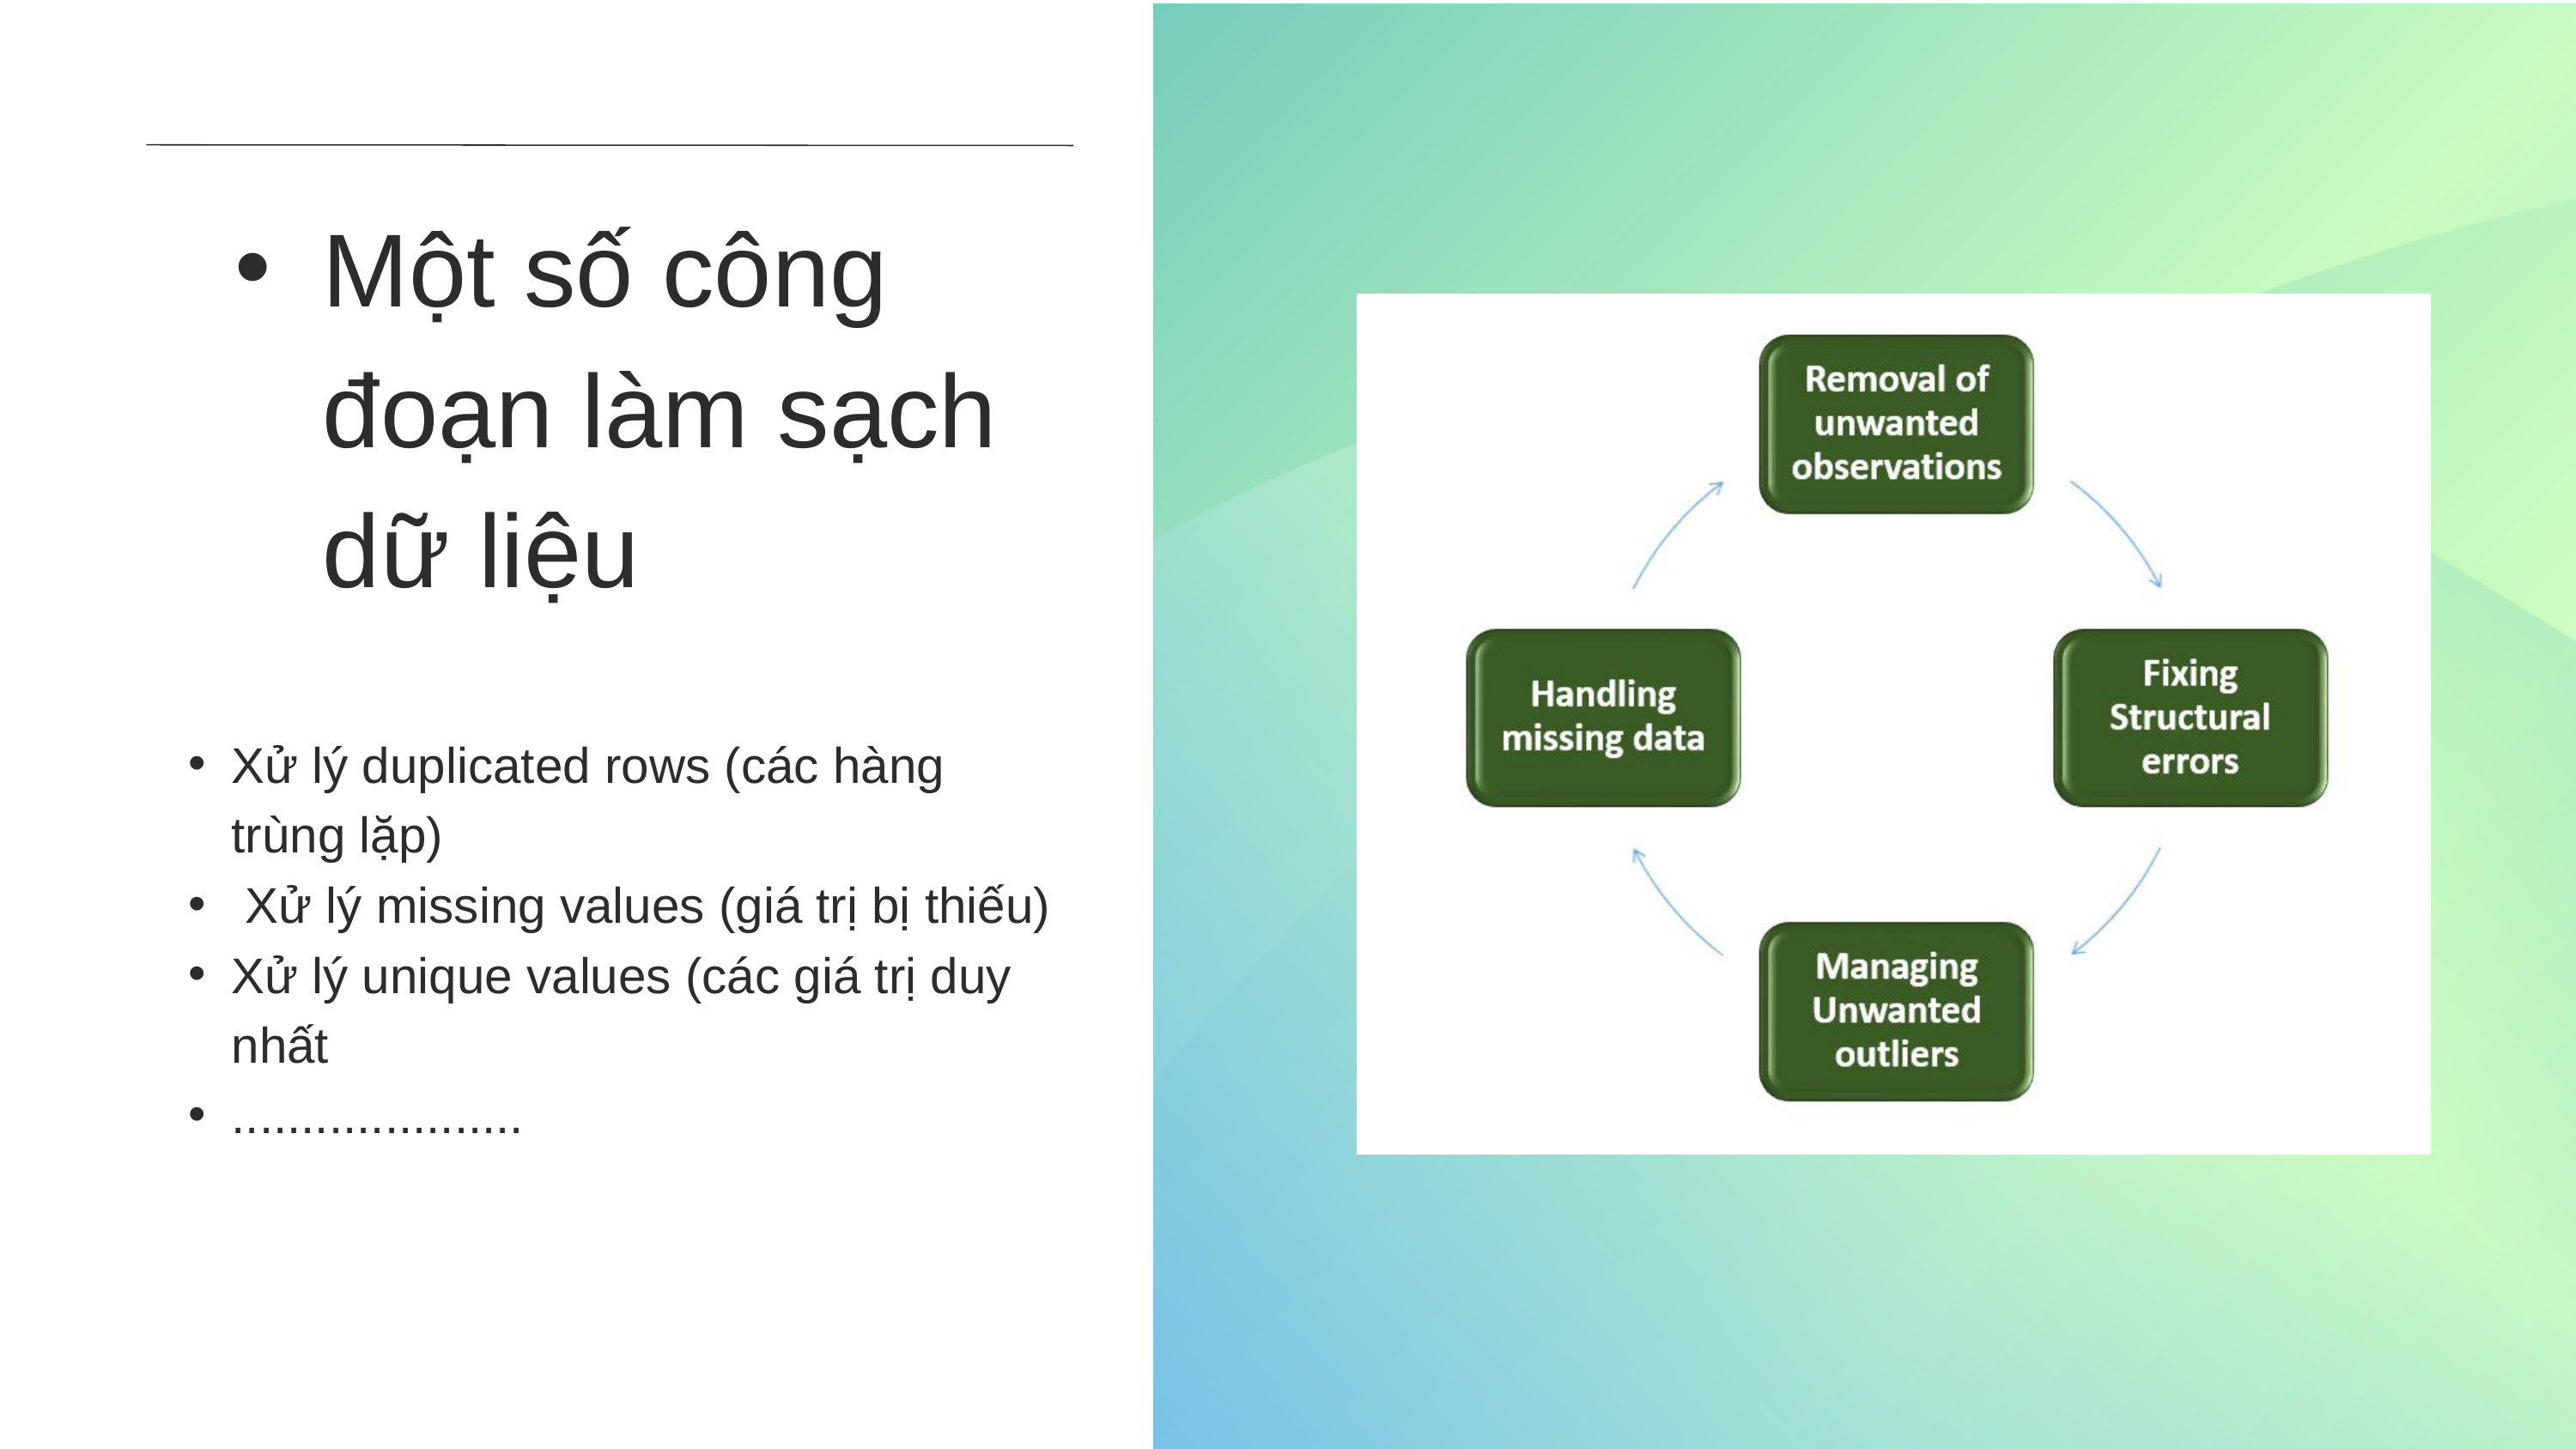

Một số công đoạn làm sạch dữ liệu

Xử lý duplicated rows (các hàng trùng lặp)
 Xử lý missing values (giá trị bị thiếu)
Xử lý unique values (các giá trị duy nhất
.....................